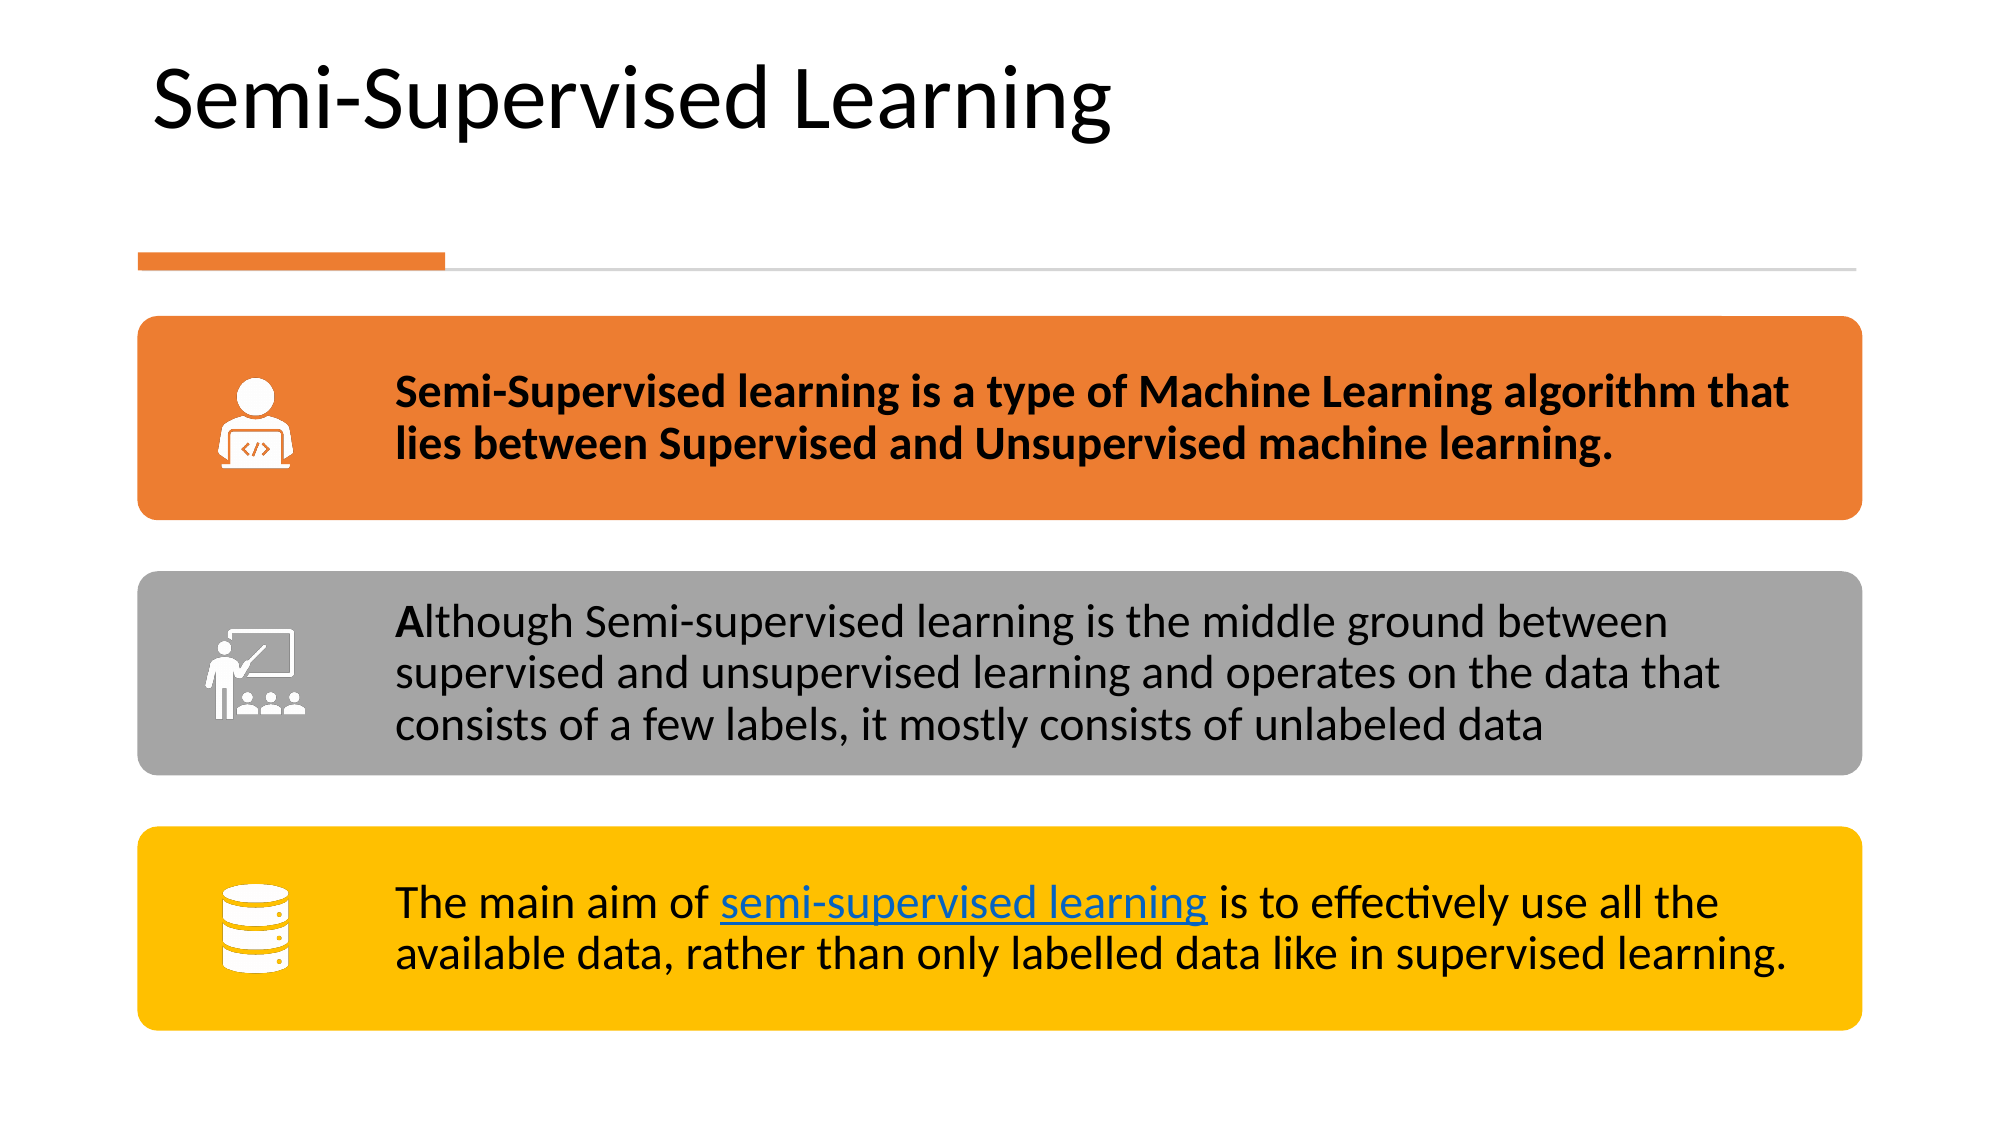

# Semi-Supervised Learning

Semi-Supervised learning is a type of Machine Learning algorithm that lies between Supervised and Unsupervised machine learning.
Although Semi-supervised learning is the middle ground between supervised and unsupervised learning and operates on the data that consists of a few labels, it mostly consists of unlabeled data
The main aim of semi-supervised learning is to effectively use all the available data, rather than only labelled data like in supervised learning.